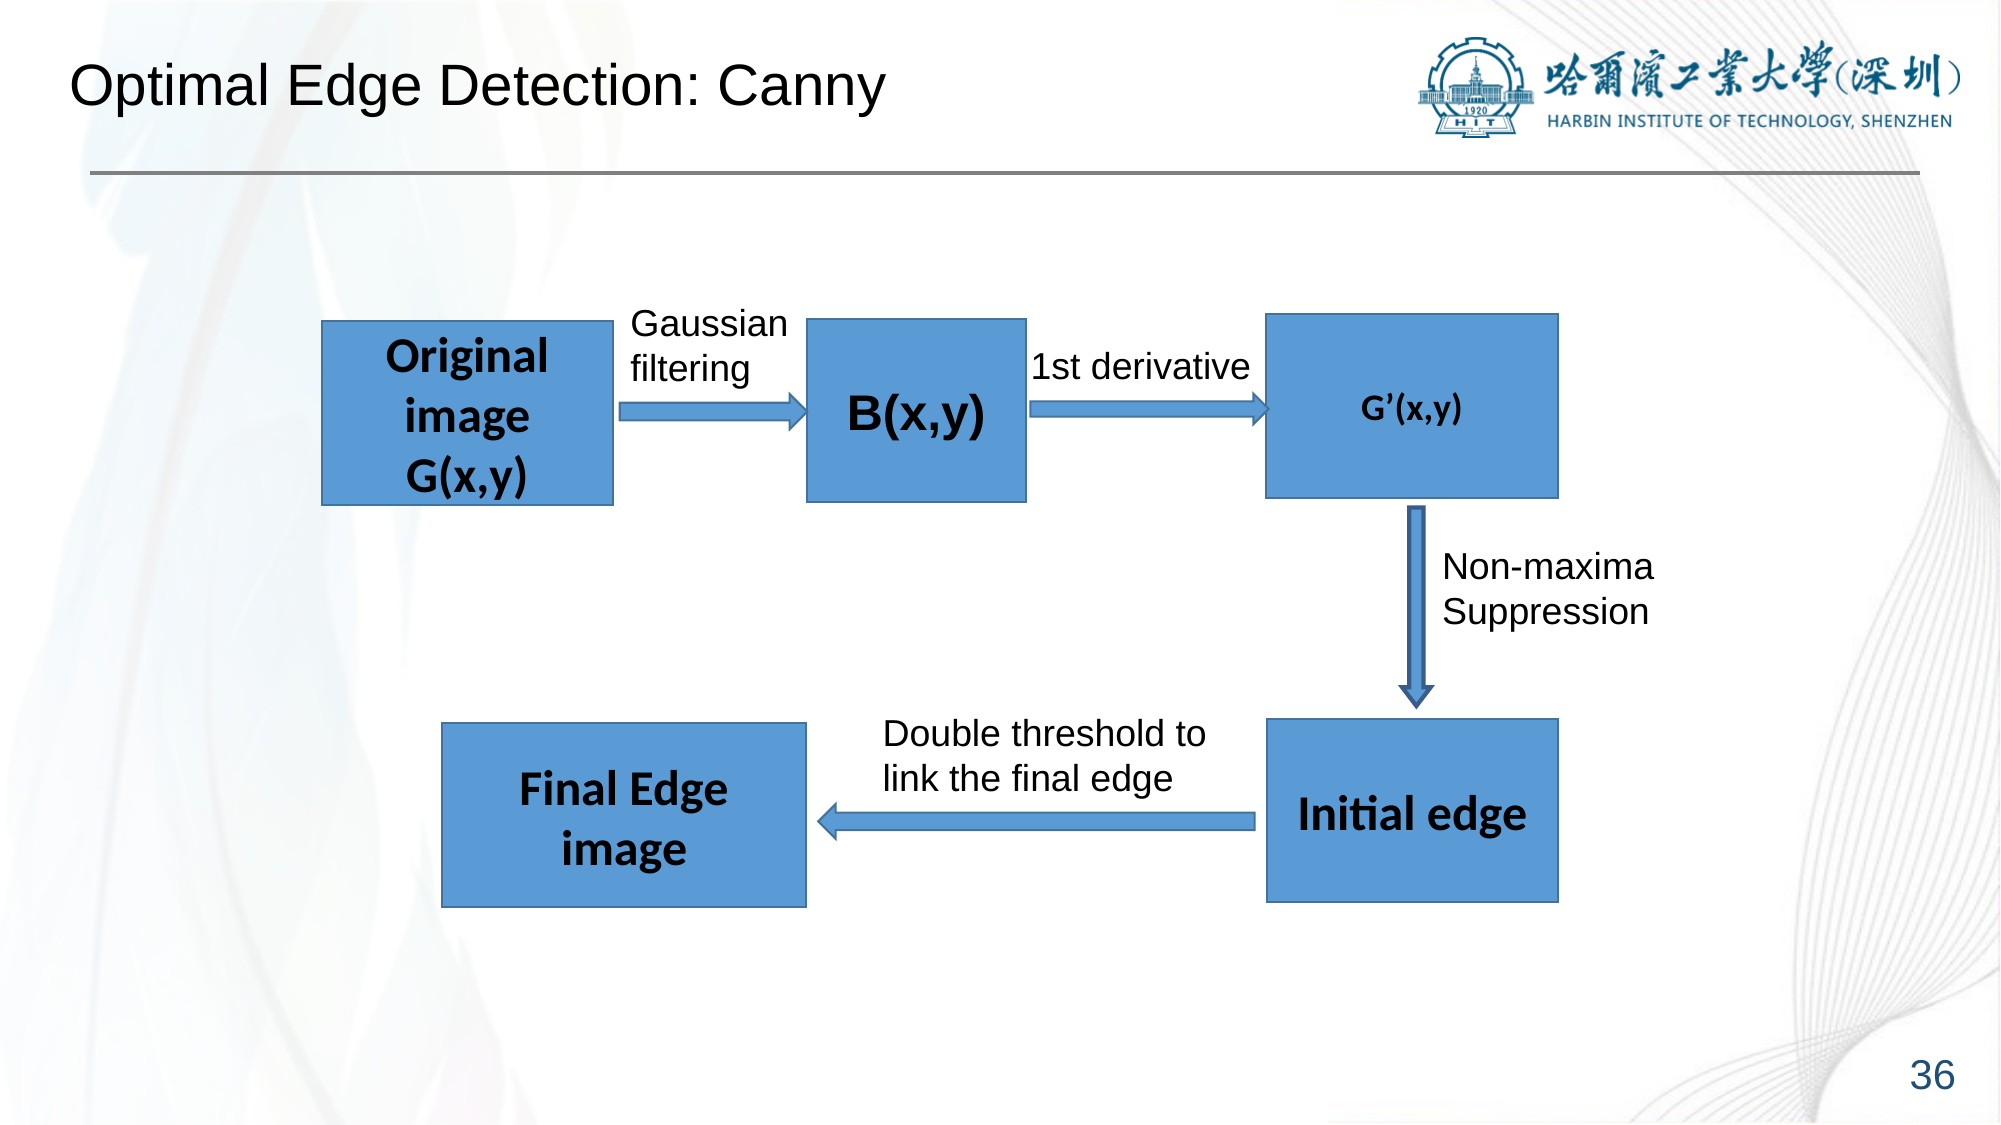

# Optimal Edge Detection: Canny
Gaussian filtering
G’(x,y)
B(x,y)
Original image
G(x,y)
1st derivative

Non-maxima Suppression

Double threshold to link the final edge
Initial edge
Final Edge image

36